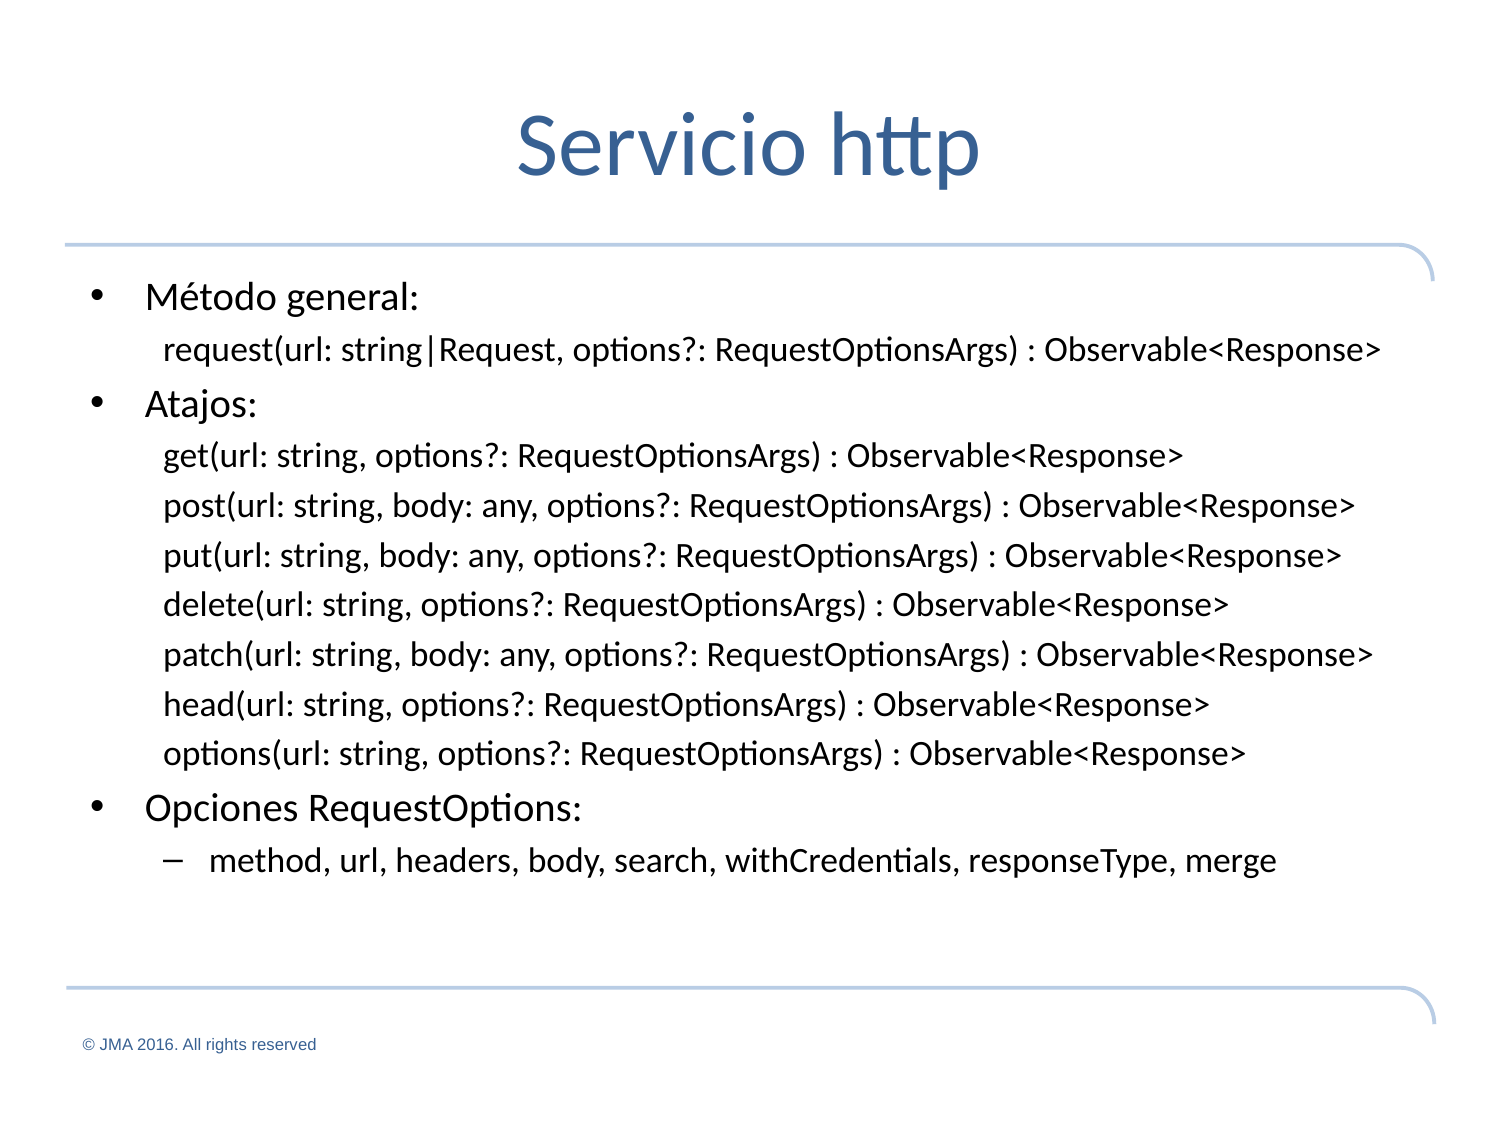

# Servicio http
Método general:
request(url: string|Request, options?: RequestOptionsArgs) : Observable<Response>
Atajos:
get(url: string, options?: RequestOptionsArgs) : Observable<Response>
post(url: string, body: any, options?: RequestOptionsArgs) : Observable<Response>
put(url: string, body: any, options?: RequestOptionsArgs) : Observable<Response>
delete(url: string, options?: RequestOptionsArgs) : Observable<Response>
patch(url: string, body: any, options?: RequestOptionsArgs) : Observable<Response>
head(url: string, options?: RequestOptionsArgs) : Observable<Response>
options(url: string, options?: RequestOptionsArgs) : Observable<Response>
Opciones RequestOptions:
method, url, headers, body, search, withCredentials, responseType, merge